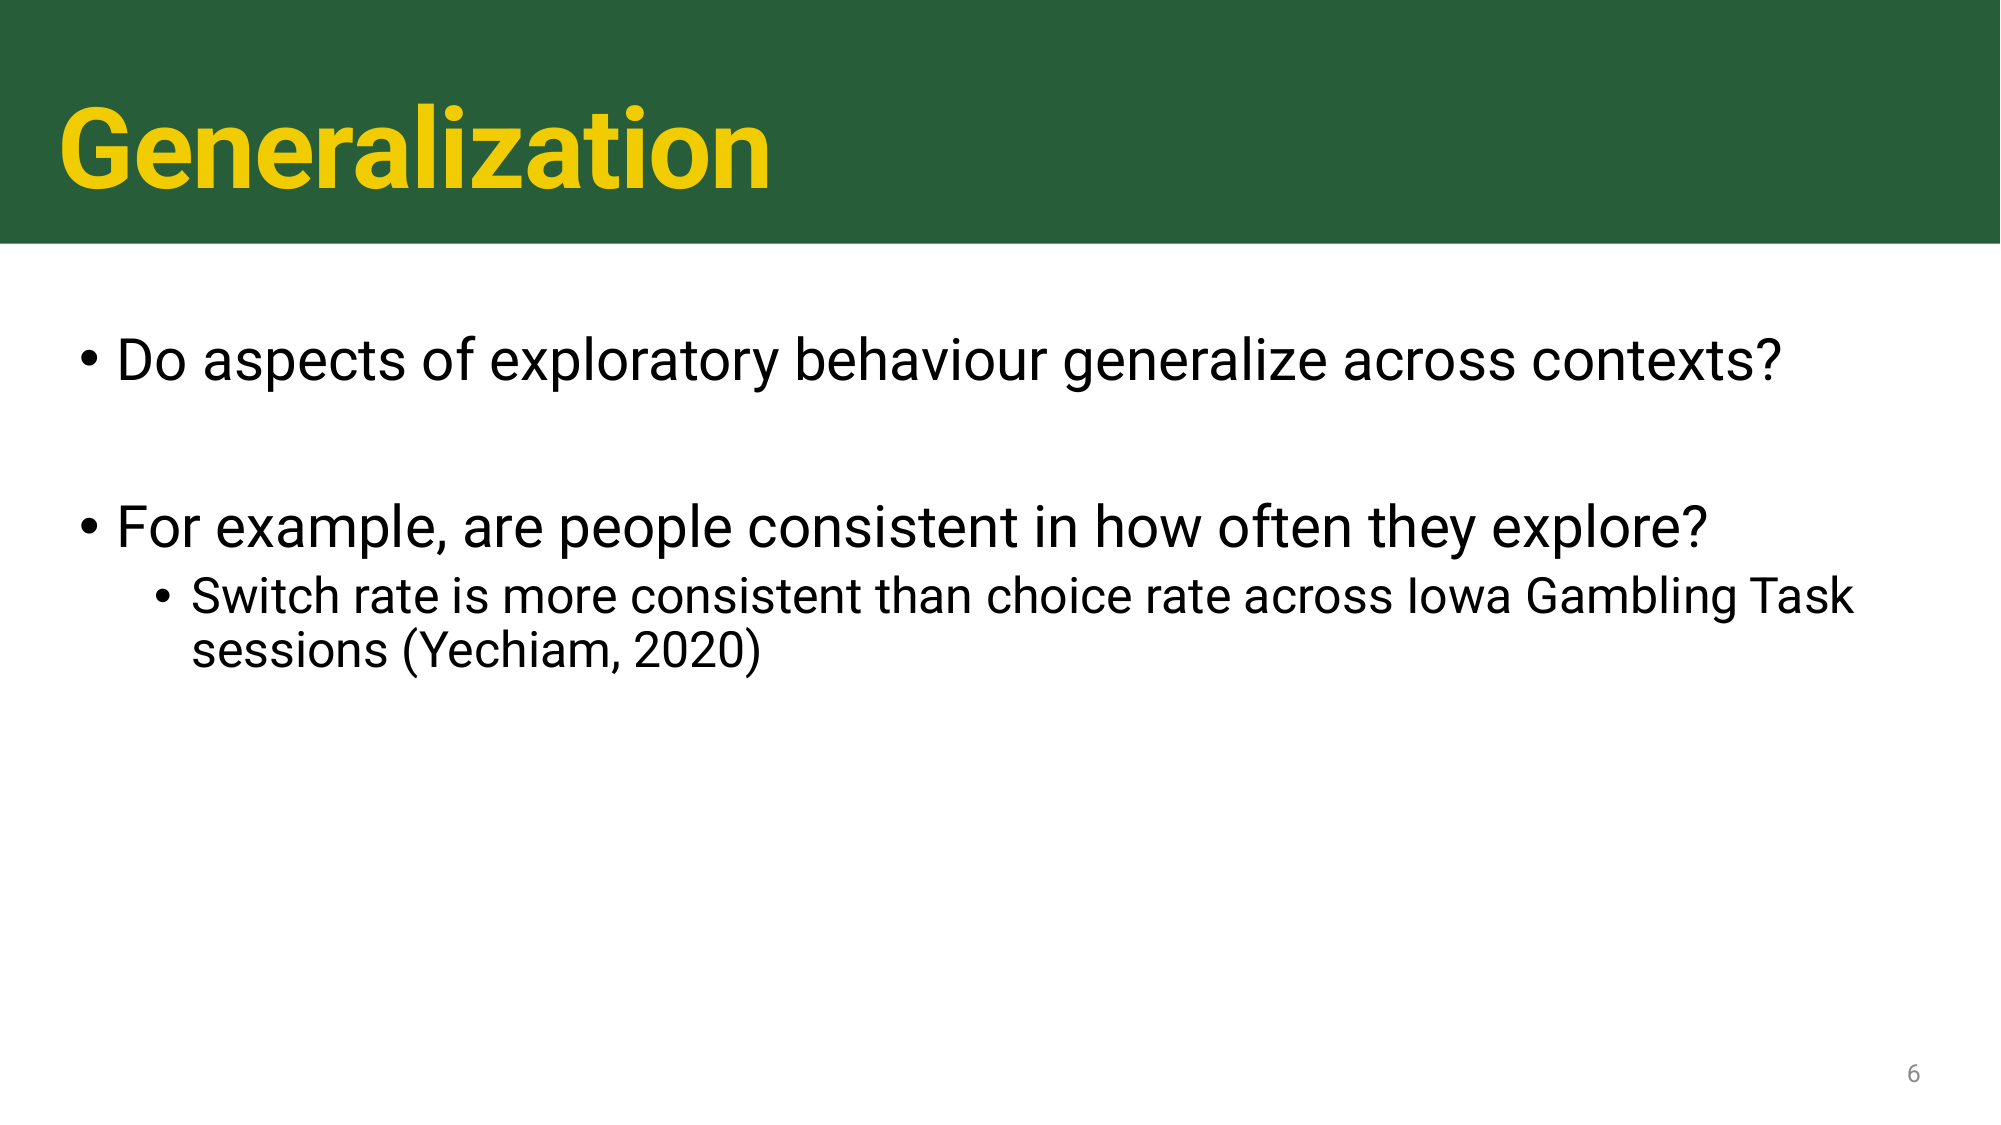

# Generalization
Do aspects of exploratory behaviour generalize across contexts?

For example, are people consistent in how often they explore?
Switch rate is more consistent than choice rate across Iowa Gambling Task sessions (Yechiam, 2020)

6